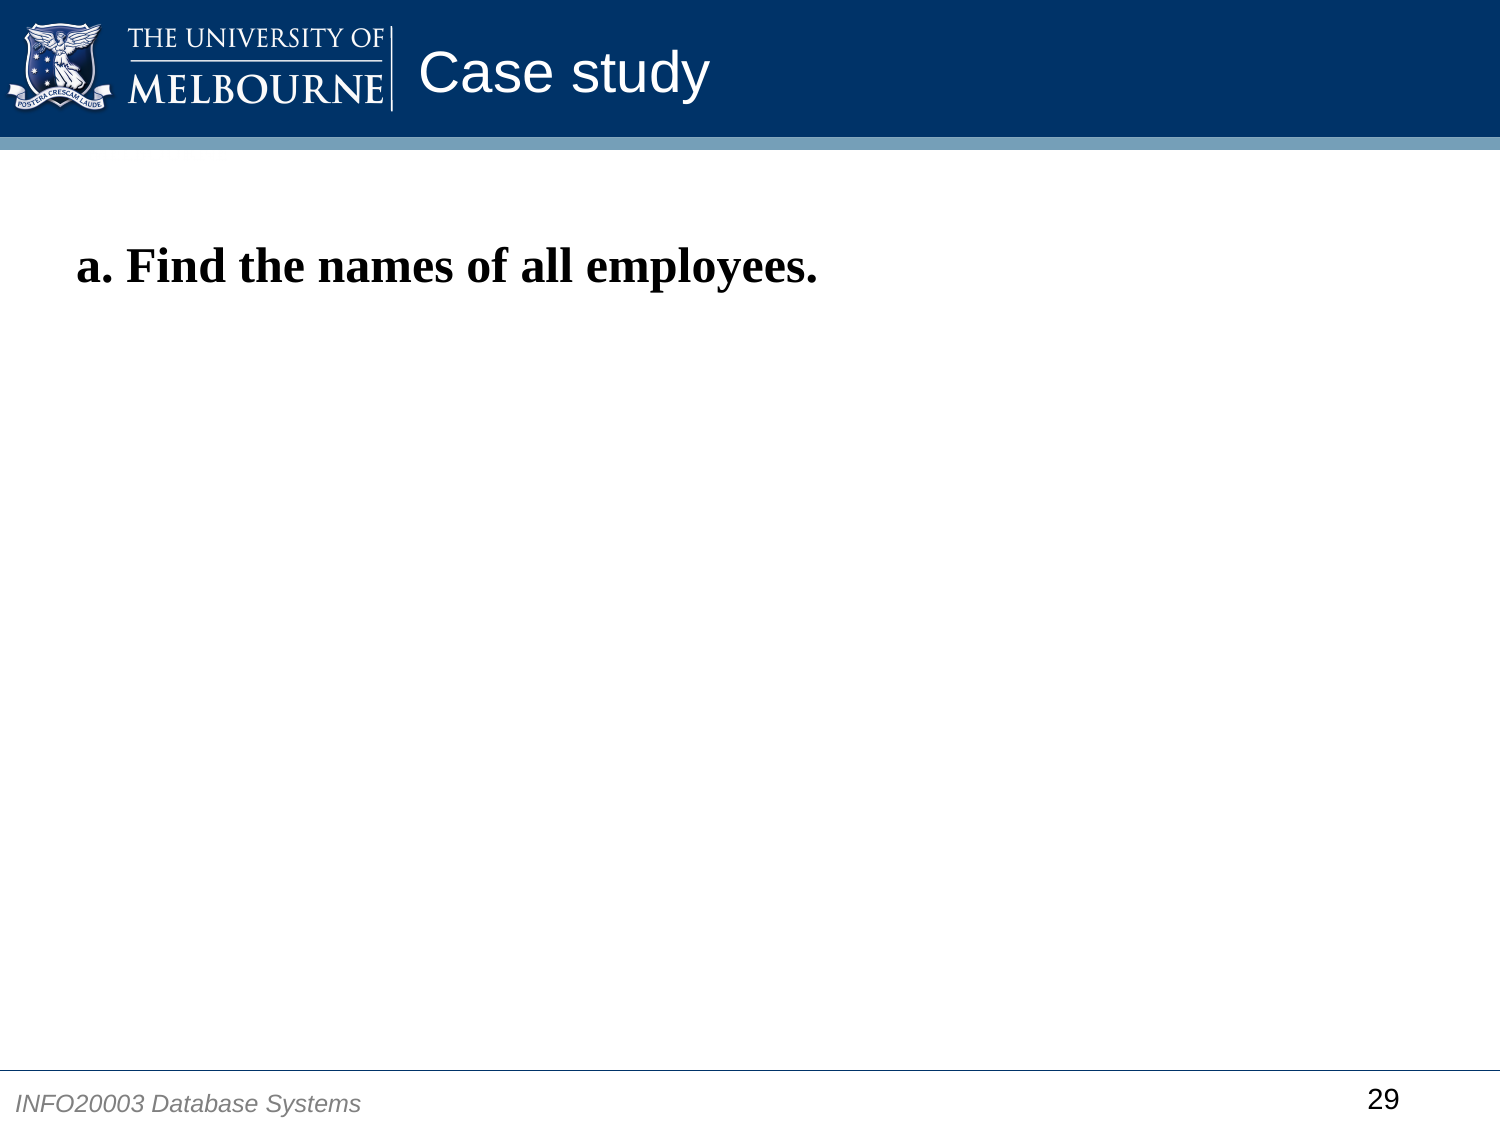

# Case study
a. Find the names of all employees.